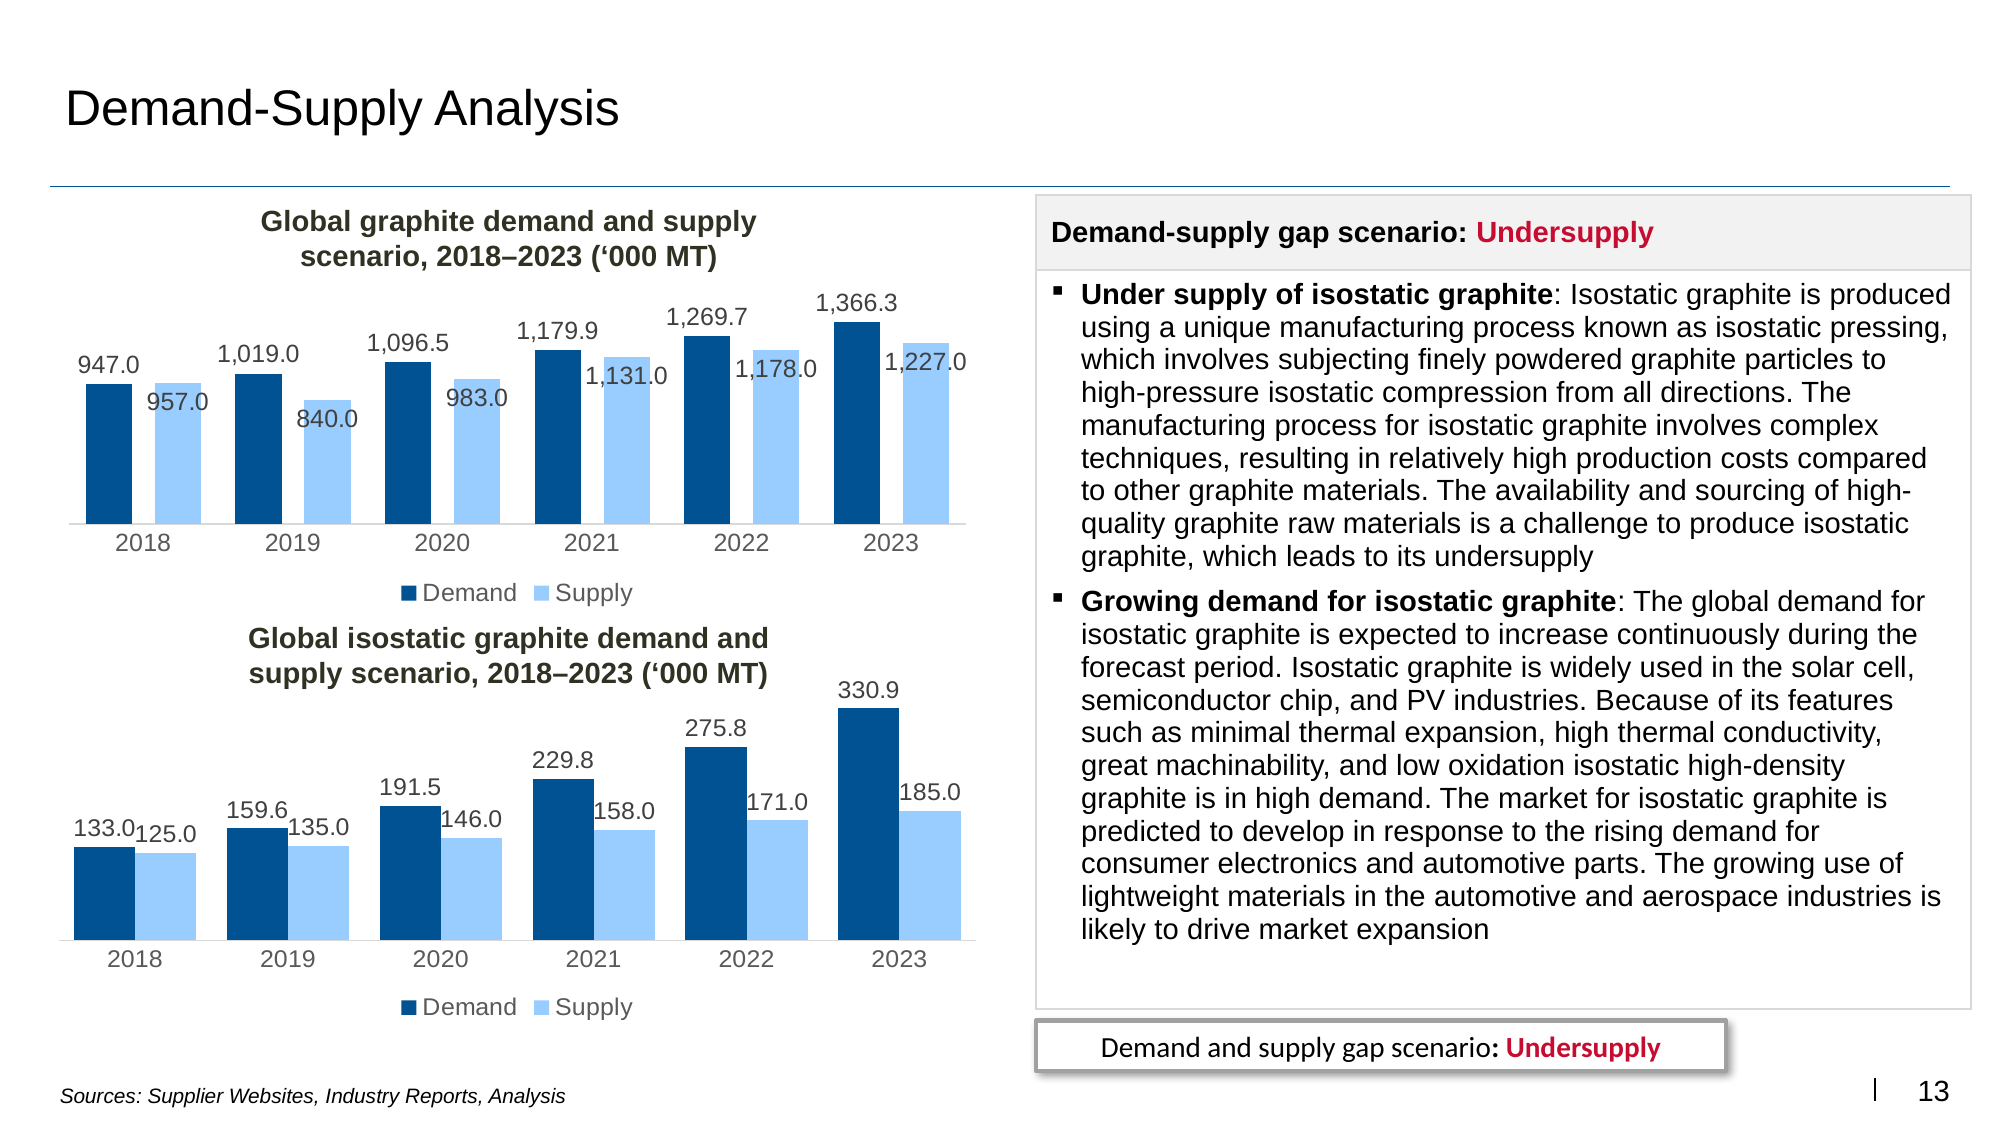

# Demand-Supply Analysis
| Demand-supply gap scenario: Undersupply |
| --- |
| Under supply of isostatic graphite: Isostatic graphite is produced using a unique manufacturing process known as isostatic pressing, which involves subjecting finely powdered graphite particles to high-pressure isostatic compression from all directions. The manufacturing process for isostatic graphite involves complex techniques, resulting in relatively high production costs compared to other graphite materials. The availability and sourcing of high-quality graphite raw materials is a challenge to produce isostatic graphite, which leads to its undersupply Growing demand for isostatic graphite: The global demand for isostatic graphite is expected to increase continuously during the forecast period. Isostatic graphite is widely used in the solar cell, semiconductor chip, and PV industries. Because of its features such as minimal thermal expansion, high thermal conductivity, great machinability, and low oxidation isostatic high-density graphite is in high demand. The market for isostatic graphite is predicted to develop in response to the rising demand for consumer electronics and automotive parts. The growing use of lightweight materials in the automotive and aerospace industries is likely to drive market expansion |
Global graphite demand and supply scenario, 2018–2023 (‘000 MT)

### Chart

| Category | Demand | Supply |
|---|---|---|
| 2018 | 947.0 | 957.0 |
| 2019 | 1019.0291838333013 | 840.0 |
| 2020 | 1096.5369350622643 | 983.0 |
| 2021 | 1179.9399556278447 | 1131.0 |
| 2022 | 1269.6866419807227 | 1178.0 |
| 2023 | 1366.259495777889 | 1227.0 |
Global isostatic graphite demand and supply scenario, 2018–2023 (‘000 MT)

### Chart

| Category | Demand | Supply |
|---|---|---|
| 2018 | 133.0 | 125.0 |
| 2019 | 159.6 | 135.0 |
| 2020 | 191.51999999999998 | 146.0 |
| 2021 | 229.82399999999998 | 158.0 |
| 2022 | 275.7888 | 171.0 |
| 2023 | 330.94656 | 185.0 |
Demand and supply gap scenario: Undersupply
Sources: Supplier Websites, Industry Reports, Analysis